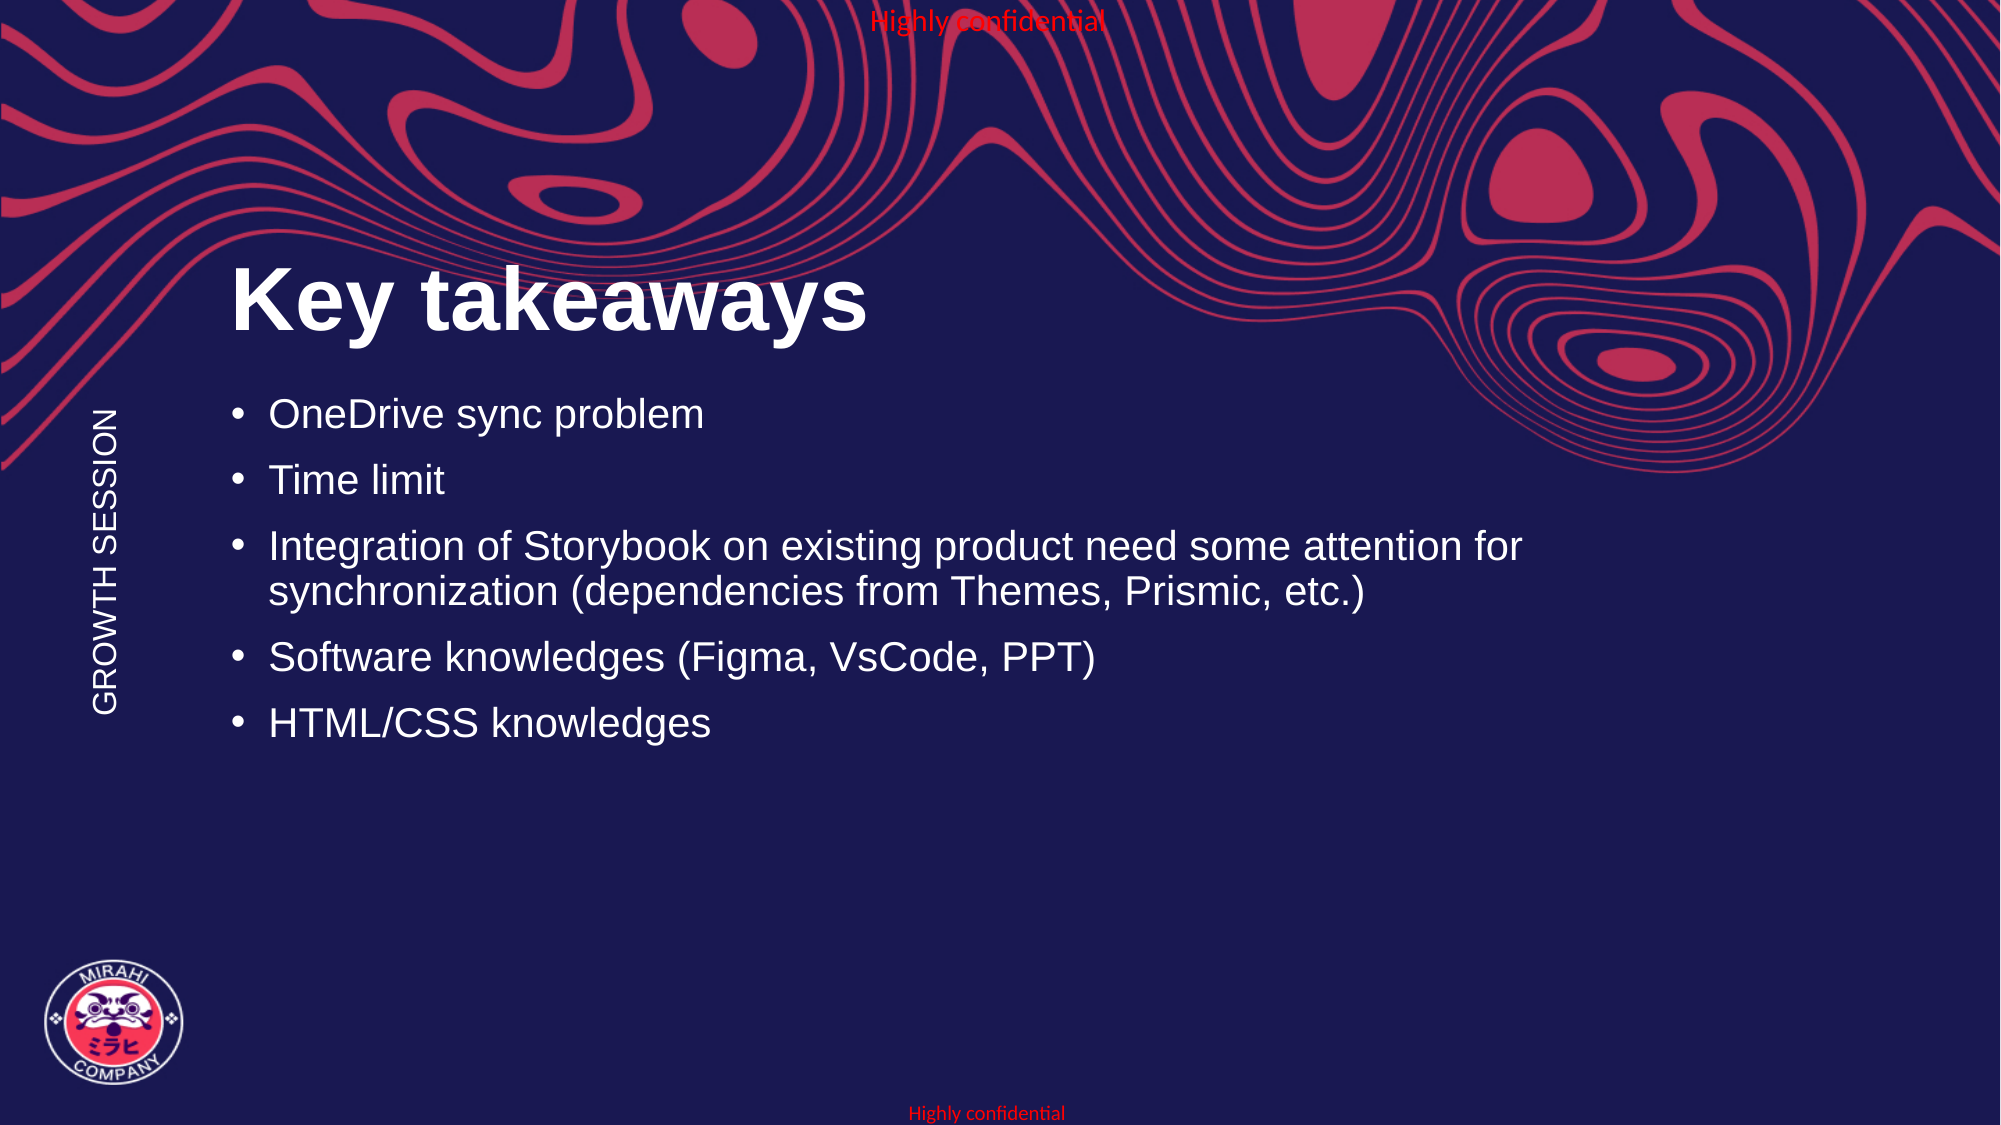

# Key takeaways
OneDrive sync problem
Time limit
Integration of Storybook on existing product need some attention for synchronization (dependencies from Themes, Prismic, etc.)
Software knowledges (Figma, VsCode, PPT)
HTML/CSS knowledges
GROWTH SESSION